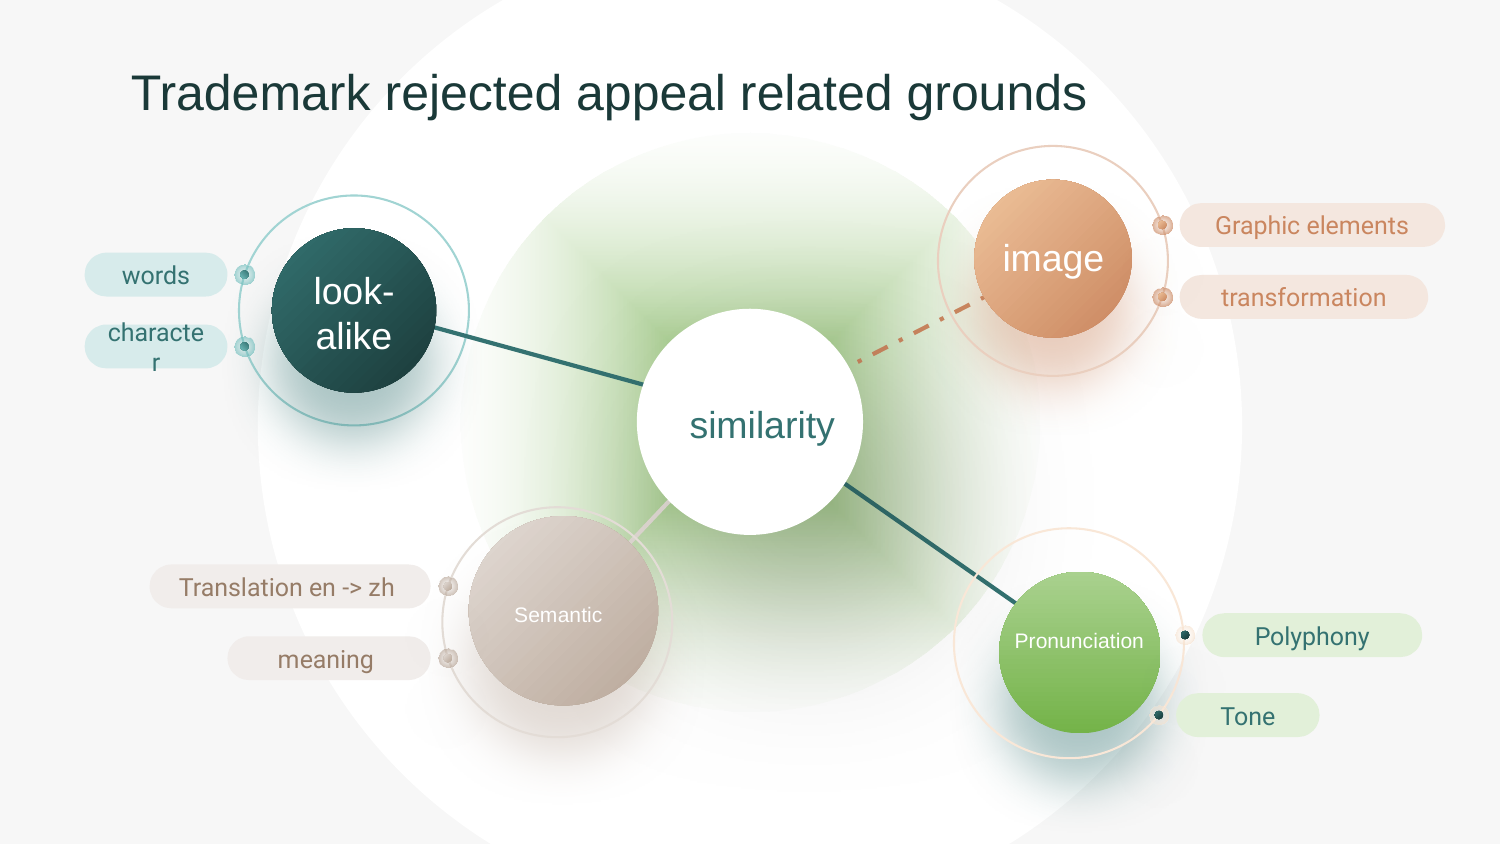

Trademark rejected appeal related grounds

Graphic elements

image

words

character

look-
alike
transformation

similarity

Translation en -> zh

Semantic
Polyphony
Pronunciation

meaning

Tone